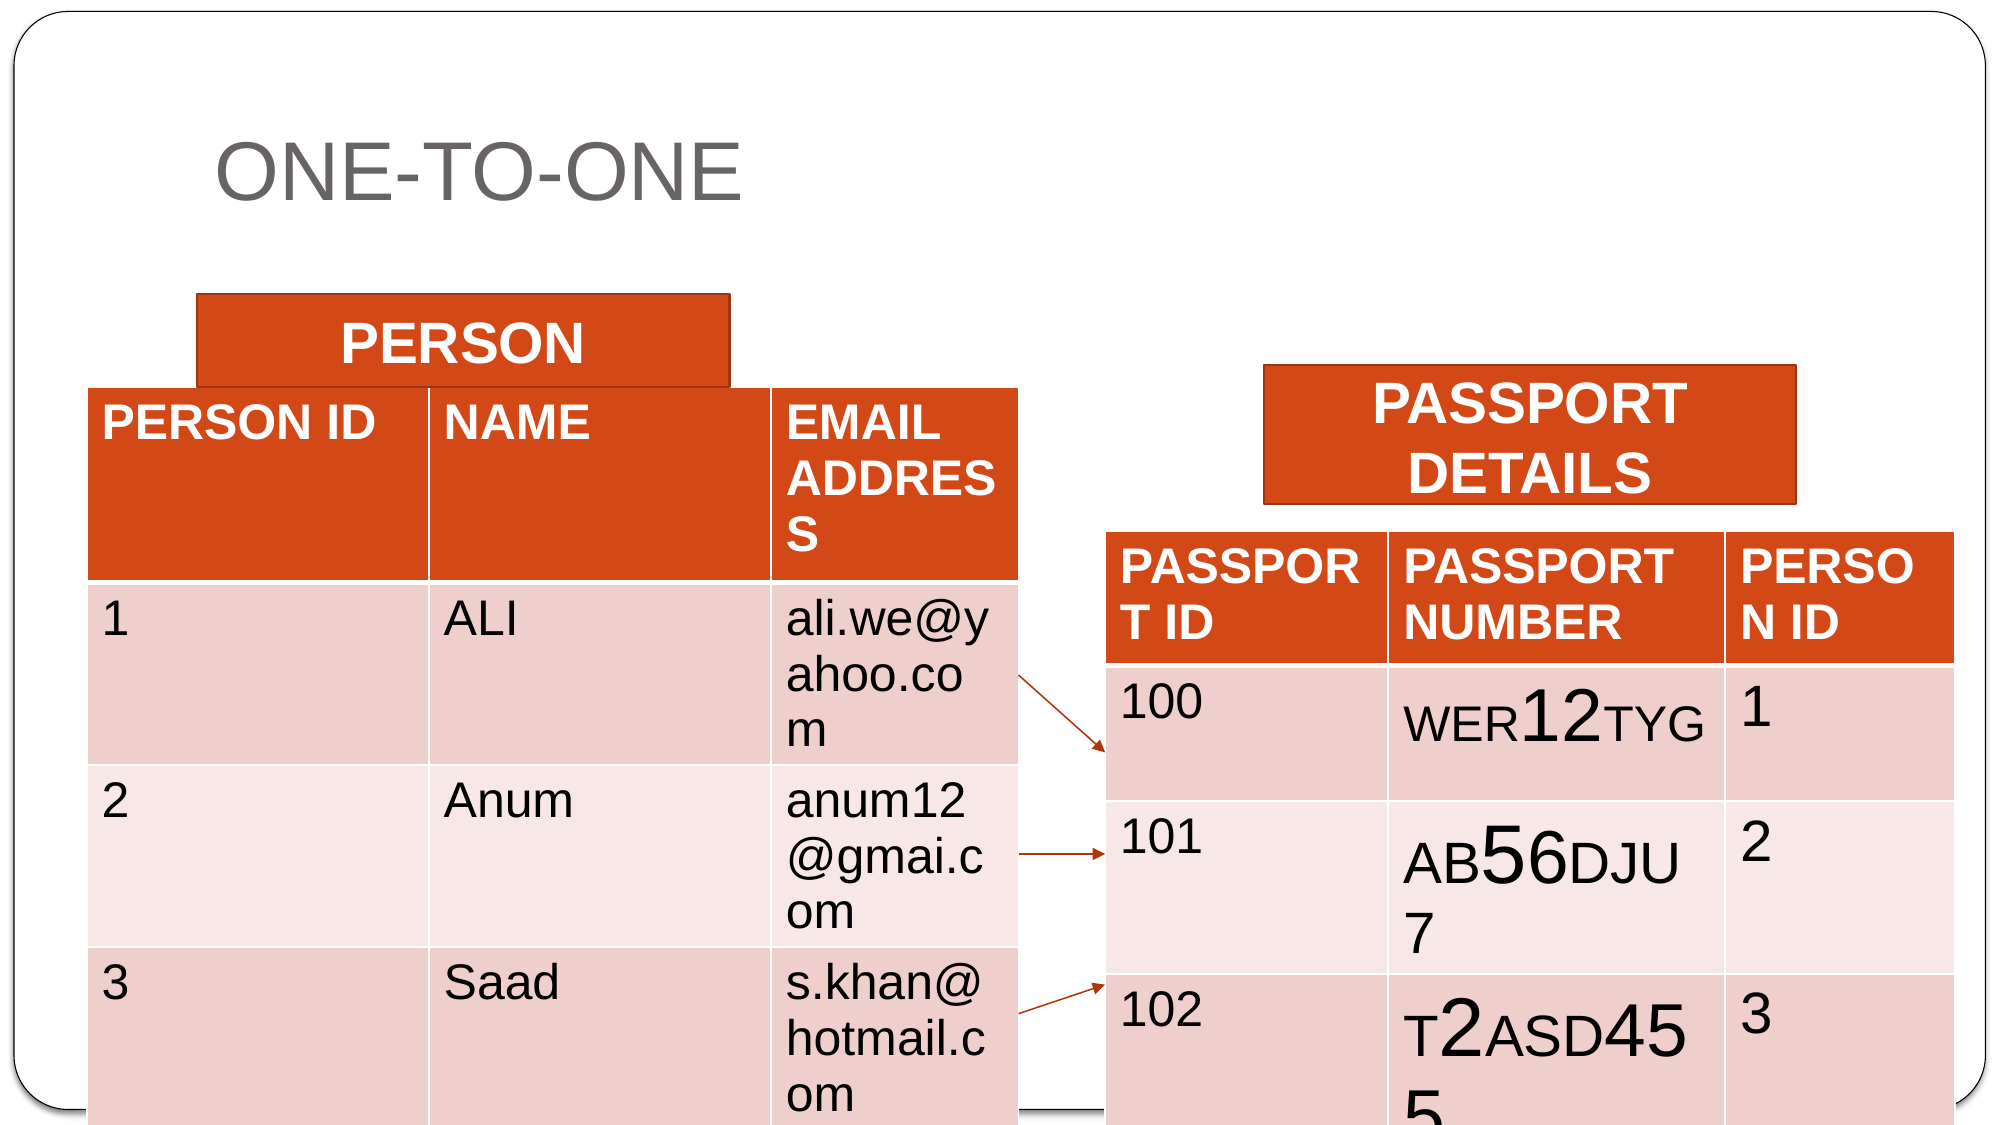

# ONE-TO-ONE
PERSON
PASSPORT DETAILS
| PERSON ID | NAME | EMAIL ADDRESS |
| --- | --- | --- |
| 1 | ALI | ali.we@yahoo.com |
| 2 | Anum | anum12@gmai.com |
| 3 | Saad | s.khan@hotmail.com |
| PASSPORT ID | PASSPORT NUMBER | PERSON ID |
| --- | --- | --- |
| 100 | WER12TYG | 1 |
| 101 | AB56DJU7 | 2 |
| 102 | T2ASD455 | 3 |